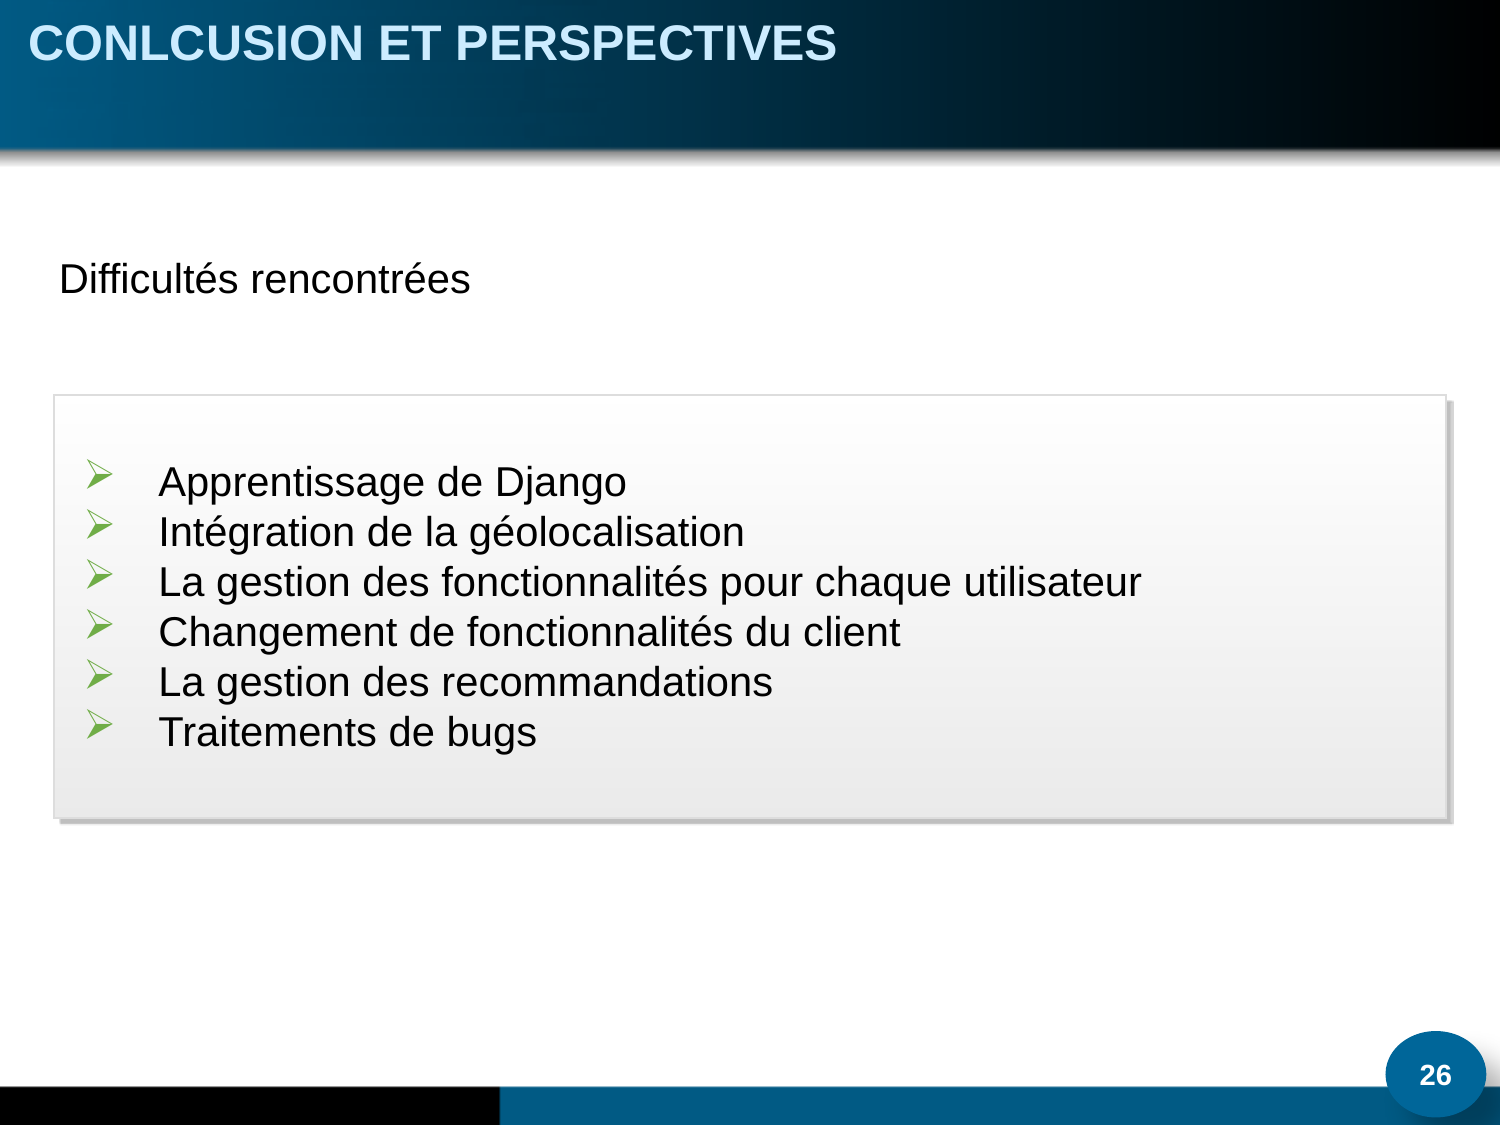

Conlcusion et perspectives

Difficultés rencontrées
Apprentissage de Django
Intégration de la géolocalisation
La gestion des fonctionnalités pour chaque utilisateur
Changement de fonctionnalités du client
La gestion des recommandations
Traitements de bugs

26